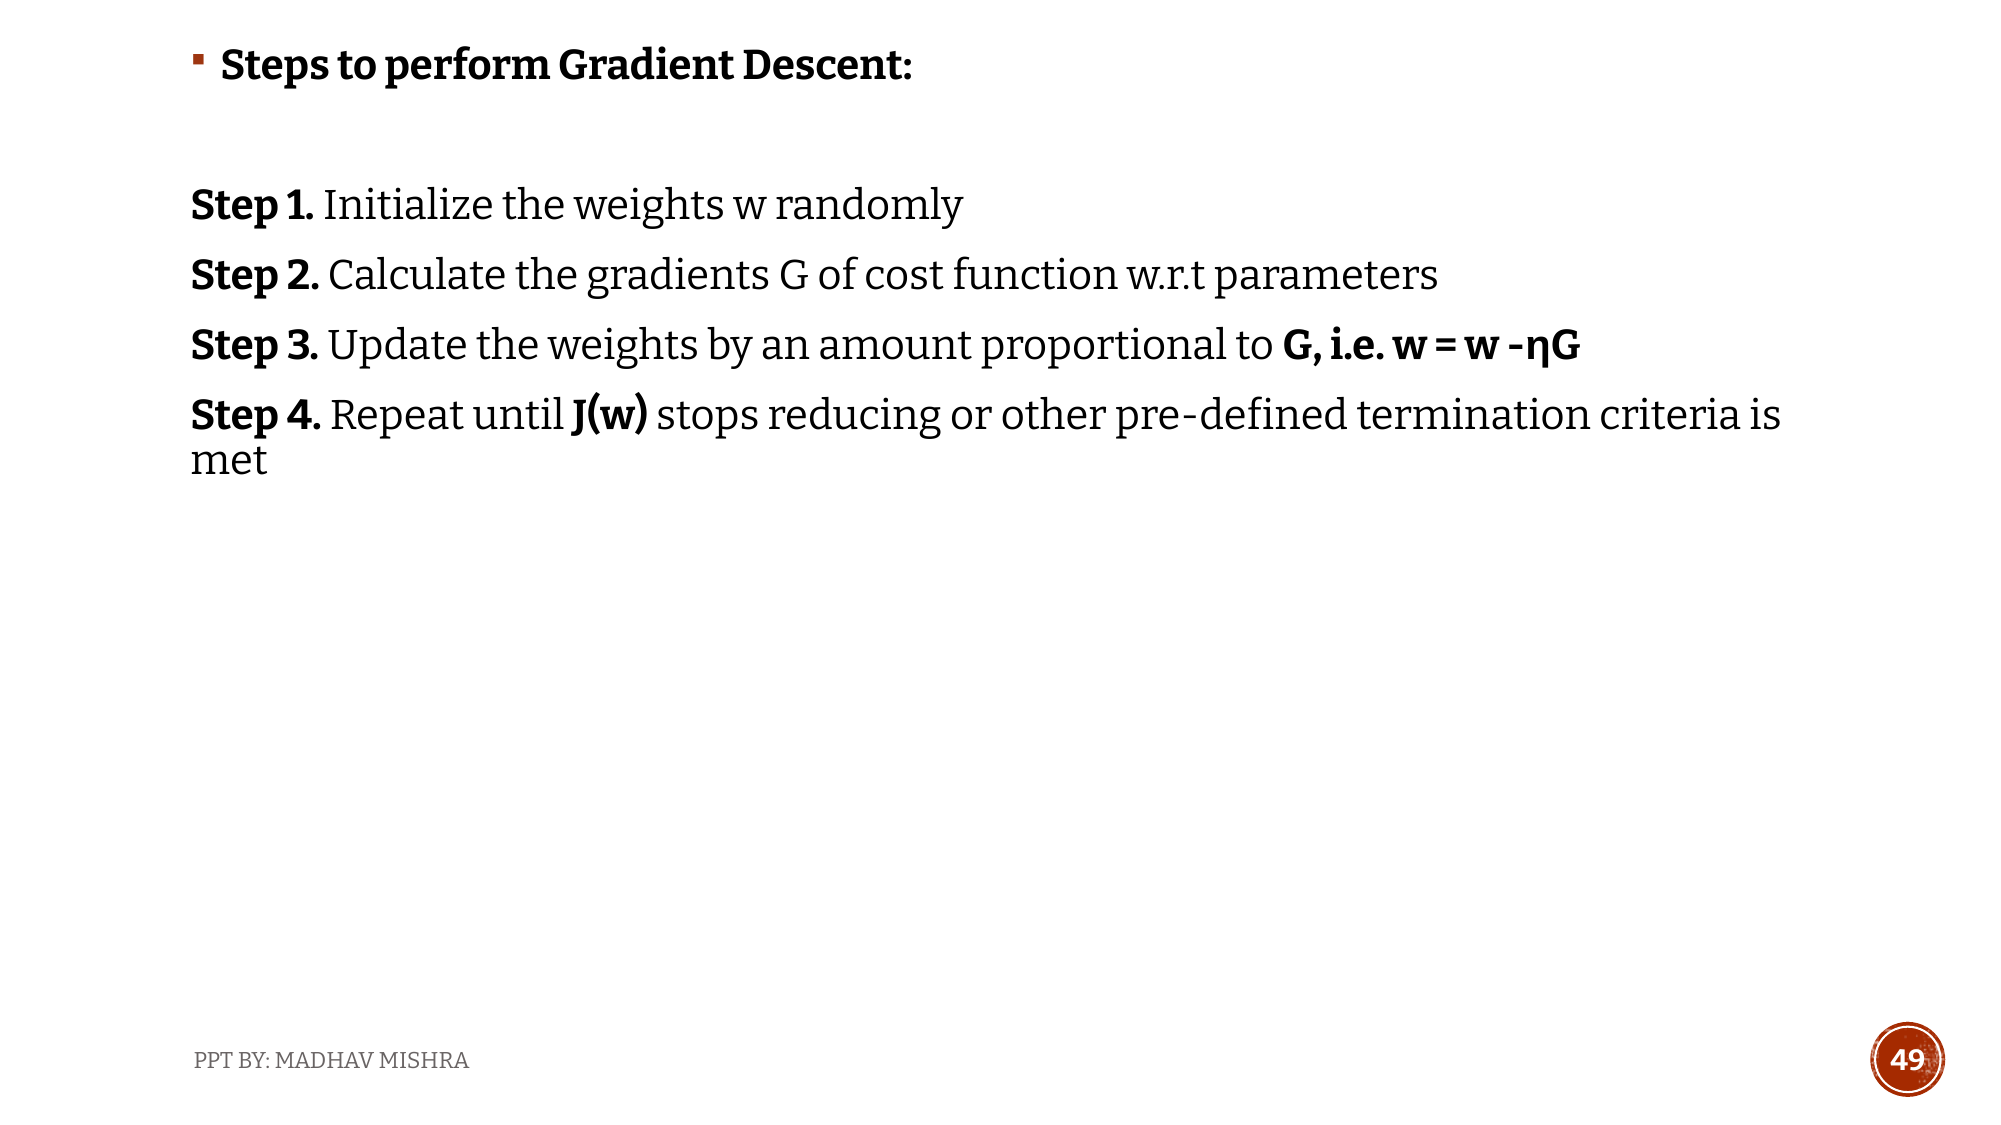

Steps to perform Gradient Descent:

Step 1. Initialize the weights w randomly
Step 2. Calculate the gradients G of cost function w.r.t parameters
Step 3. Update the weights by an amount proportional to G, i.e. w = w -ηG
Step 4. Repeat until J(w) stops reducing or other pre-defined termination criteria is met

PPT BY: MADHAV MISHRA
49